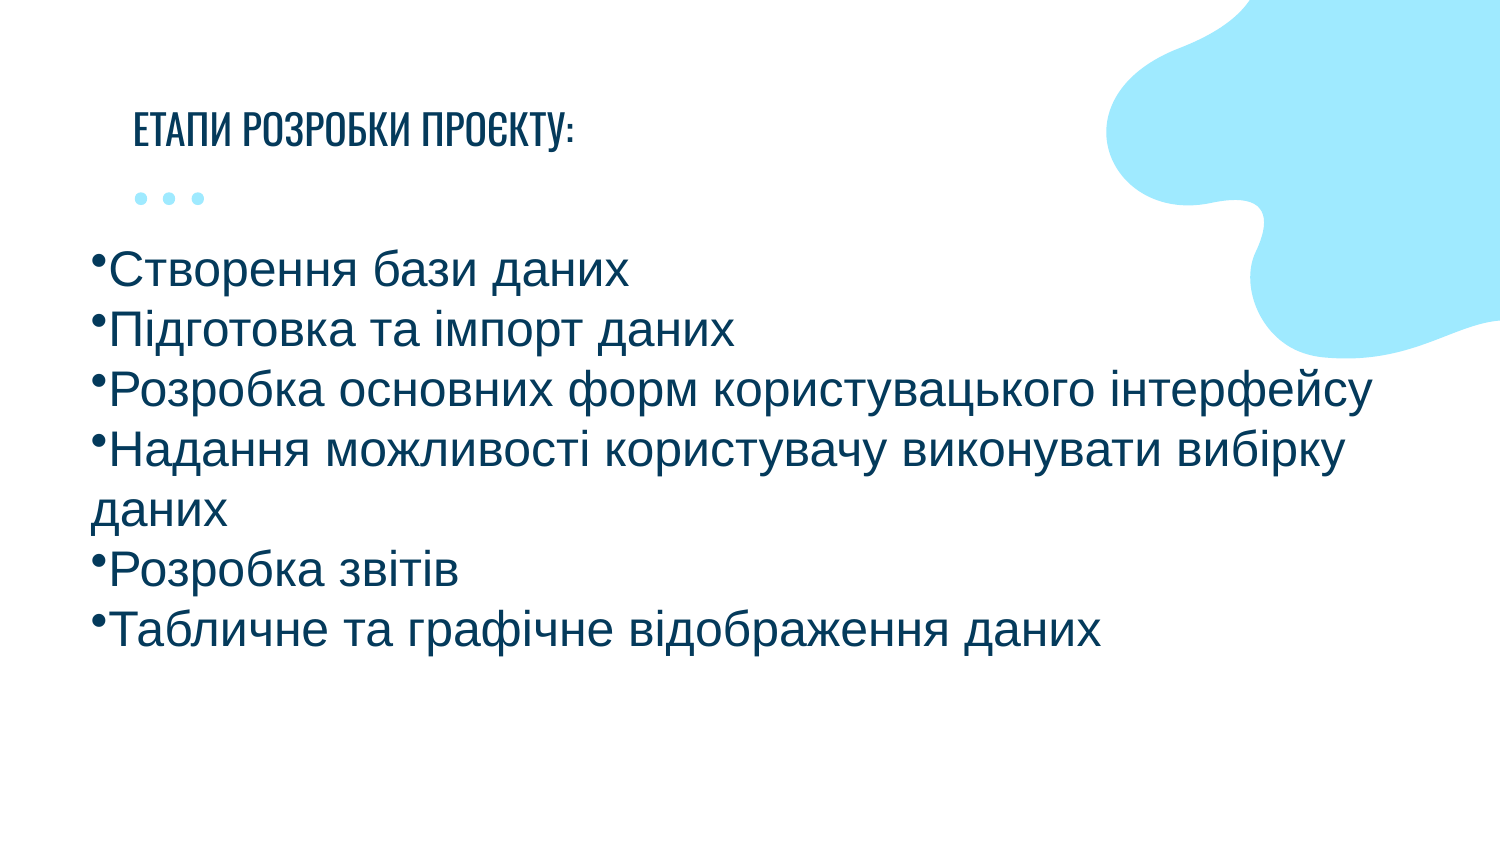

# ЕТАПИ РОЗРОБКИ ПРОЄКТУ:

Створення бази даних
Підготовка та імпорт даних
Розробка основних форм користувацького інтерфейсу
Надання можливості користувачу виконувати вибірку даних
Розробка звітів
Табличне та графічне відображення даних